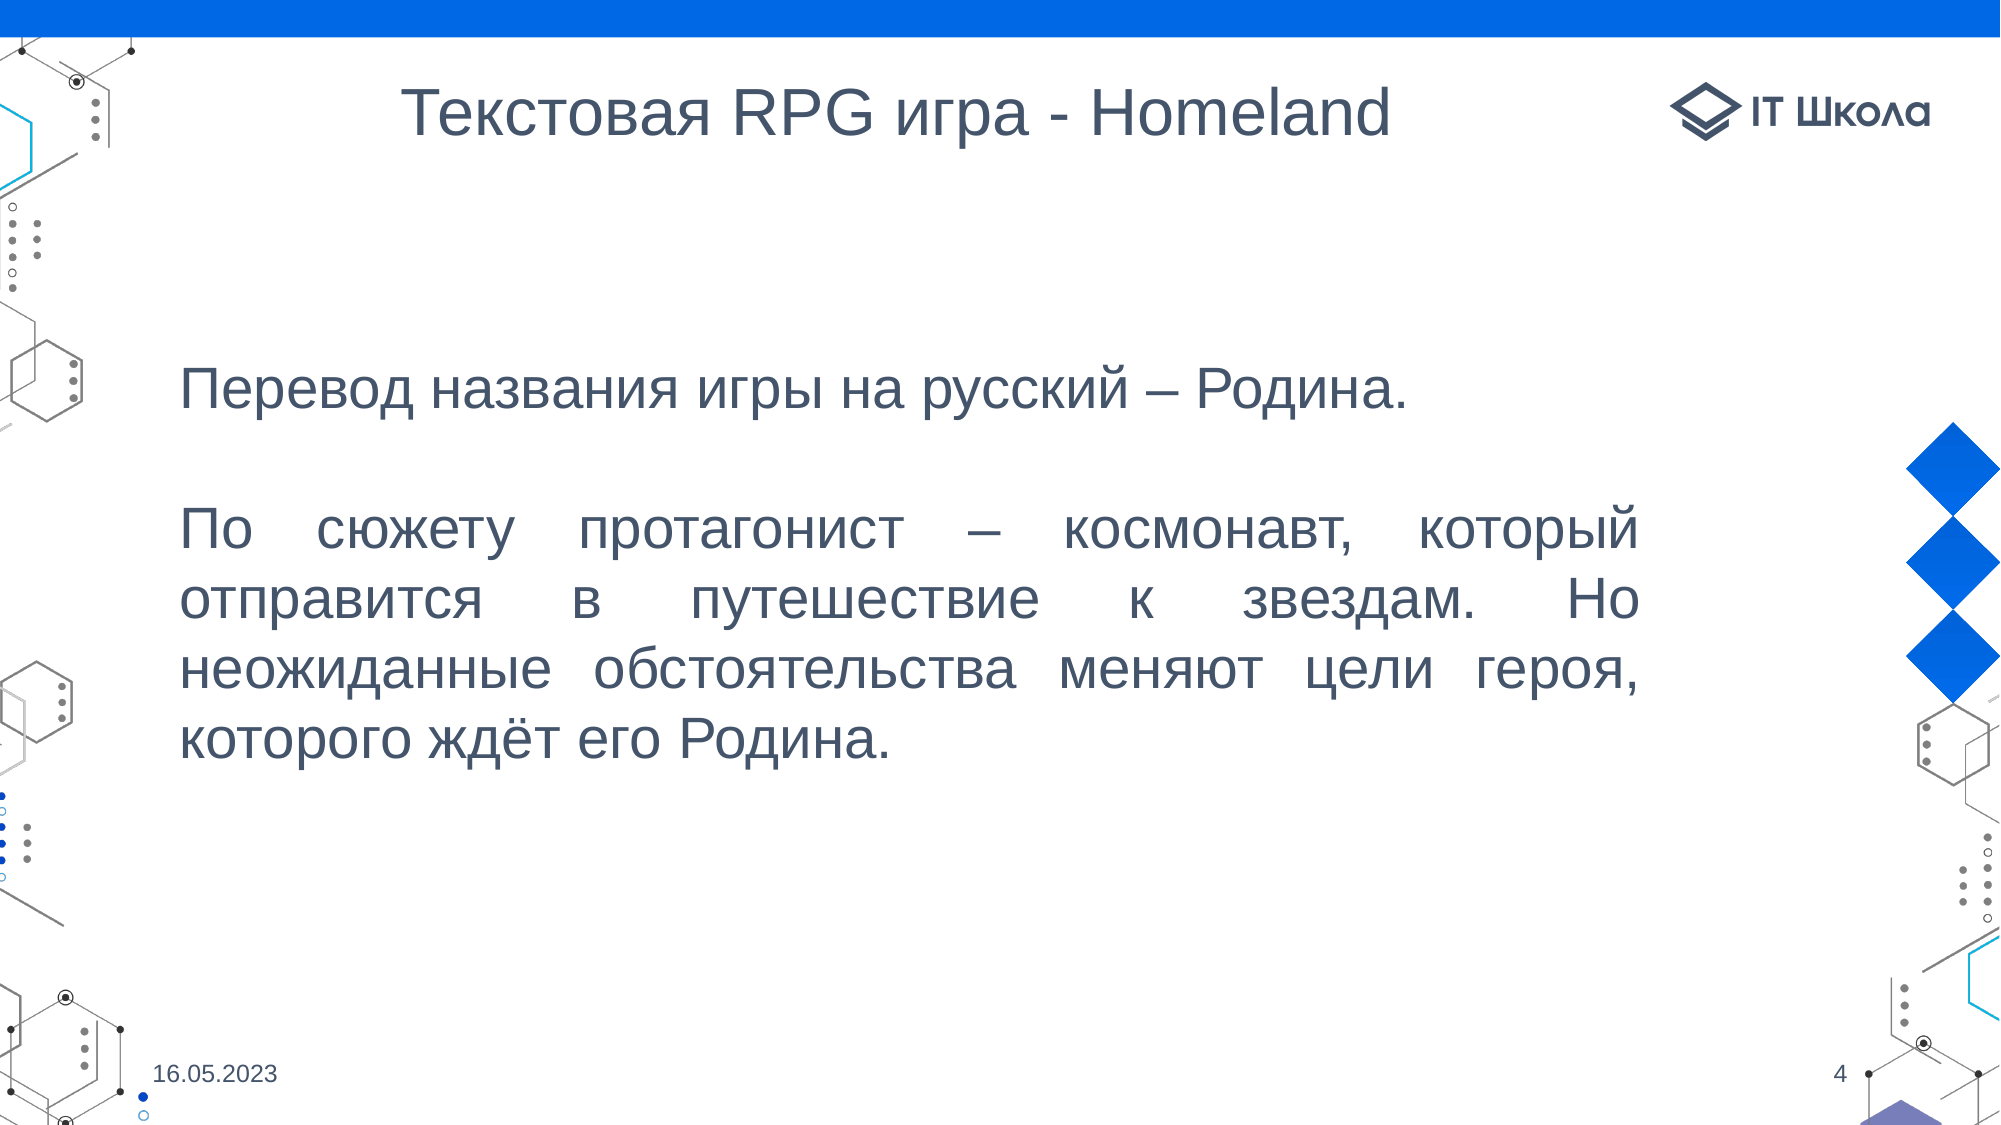

# Текстовая RPG игра - Homeland
Перевод названия игры на русский – Родина.

По сюжету протагонист – космонавт, который отправится в путешествие к звездам. Но неожиданные обстоятельства меняют цели героя, которого ждёт его Родина.
16.05.2023
4